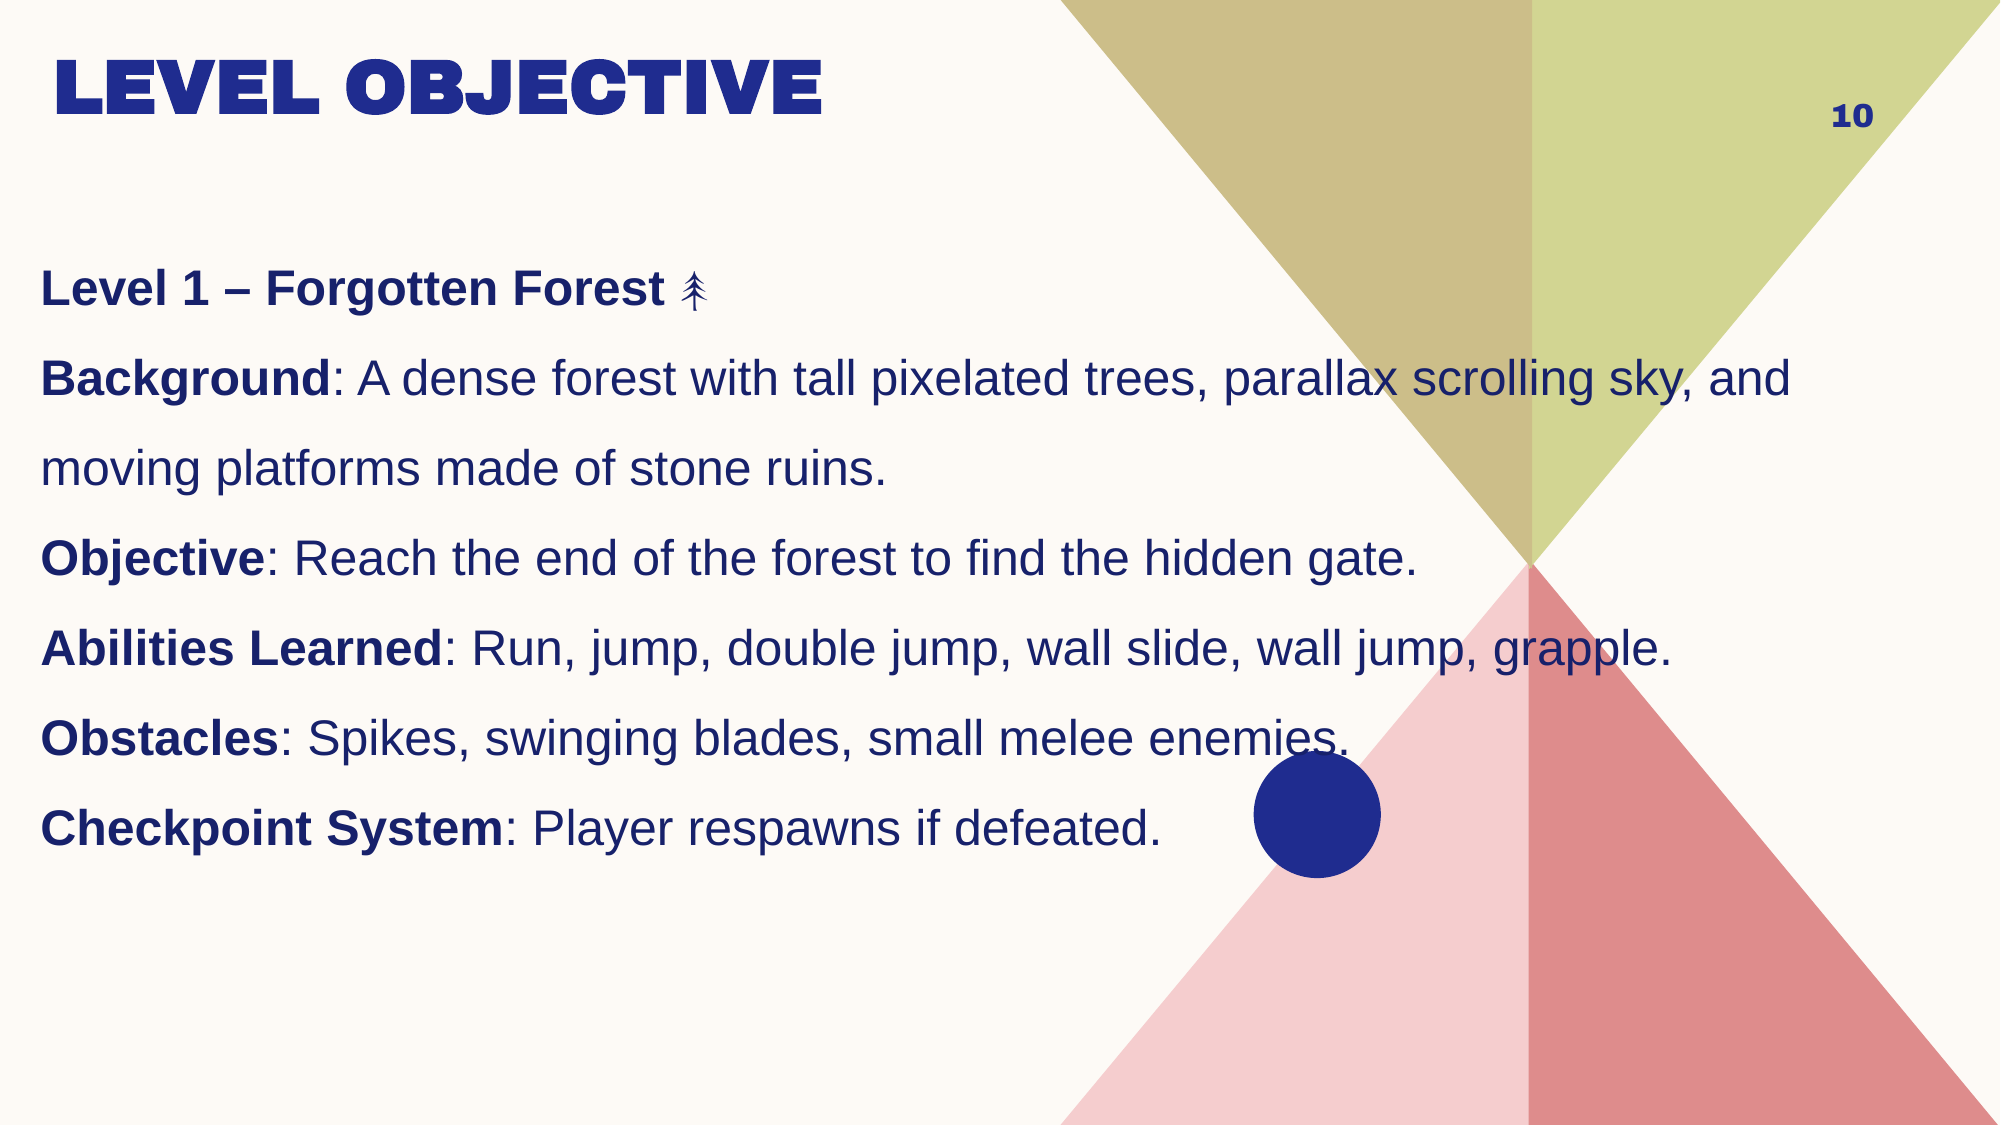

# Level objective
10
Level 1 – Forgotten Forest 🌲
Background: A dense forest with tall pixelated trees, parallax scrolling sky, and moving platforms made of stone ruins.
Objective: Reach the end of the forest to find the hidden gate.
Abilities Learned: Run, jump, double jump, wall slide, wall jump, grapple.
Obstacles: Spikes, swinging blades, small melee enemies.
Checkpoint System: Player respawns if defeated.